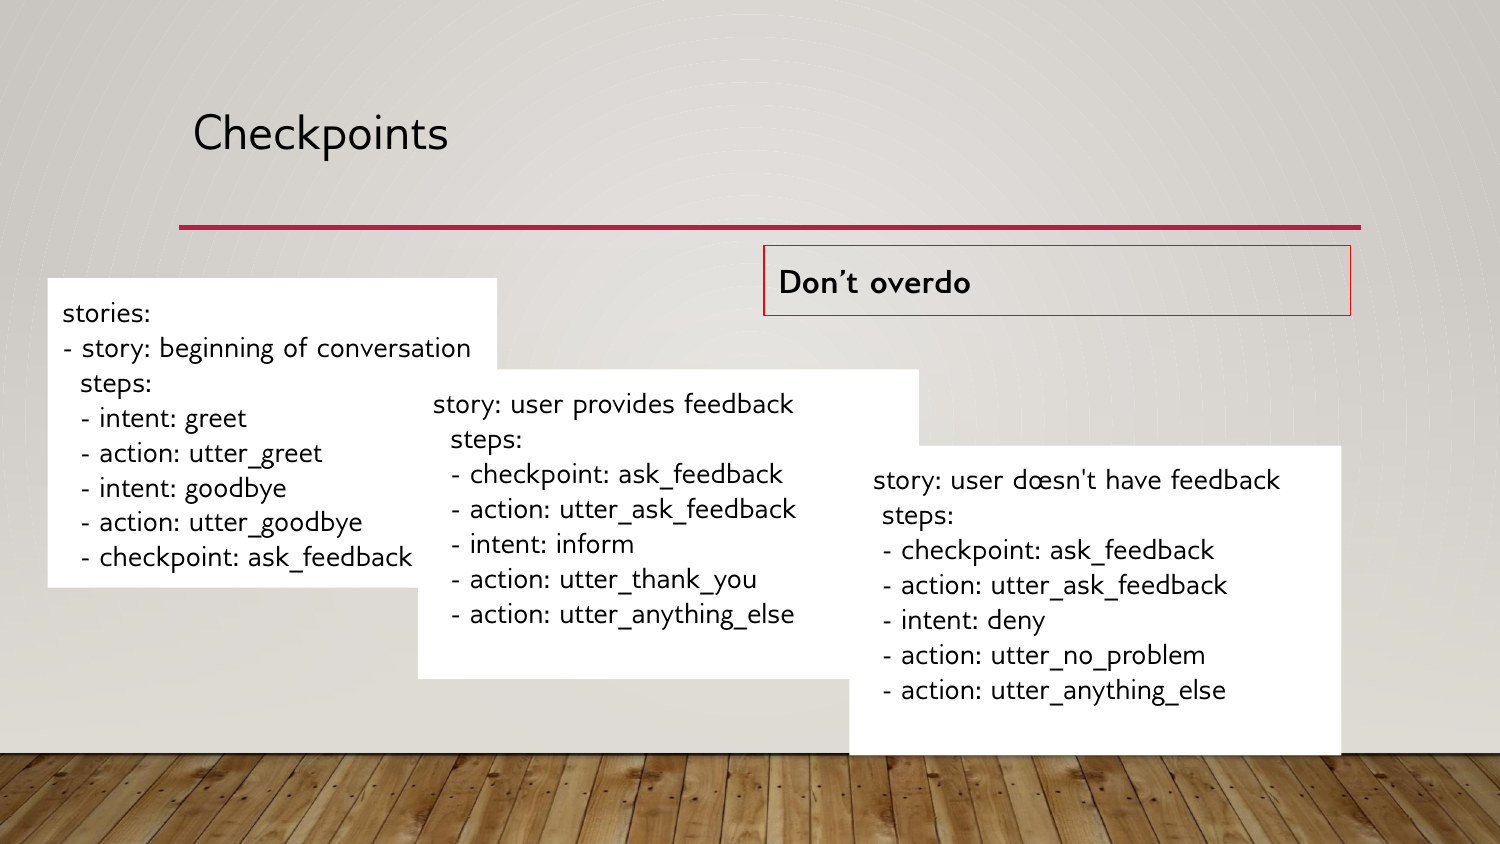

# Checkpoints
Don’t overdo
stories:
- story: beginning of conversation
  steps:
  - intent: greet
  - action: utter_greet
  - intent: goodbye
  - action: utter_goodbye
  - checkpoint: ask_feedback
story: user provides feedback
  steps:
  - checkpoint: ask_feedback
  - action: utter_ask_feedback
  - intent: inform
  - action: utter_thank_you
  - action: utter_anything_else

 story: user doesn't have feedback
  steps:
  - checkpoint: ask_feedback
  - action: utter_ask_feedback
  - intent: deny
  - action: utter_no_problem
  - action: utter_anything_else